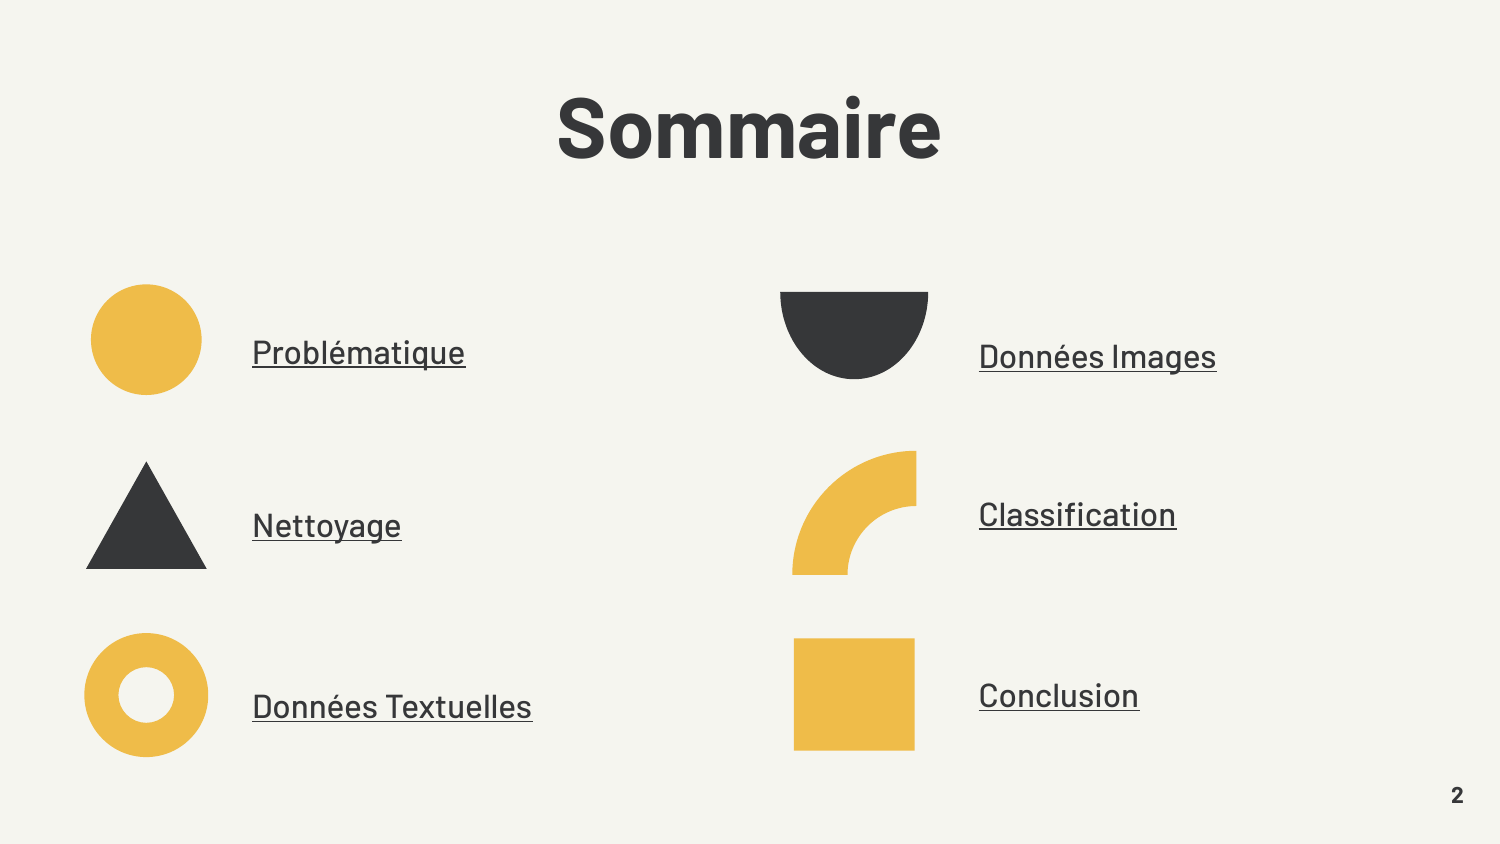

# Sommaire

Problématique
Données Images

Classification
Nettoyage

Conclusion
Données Textuelles
2